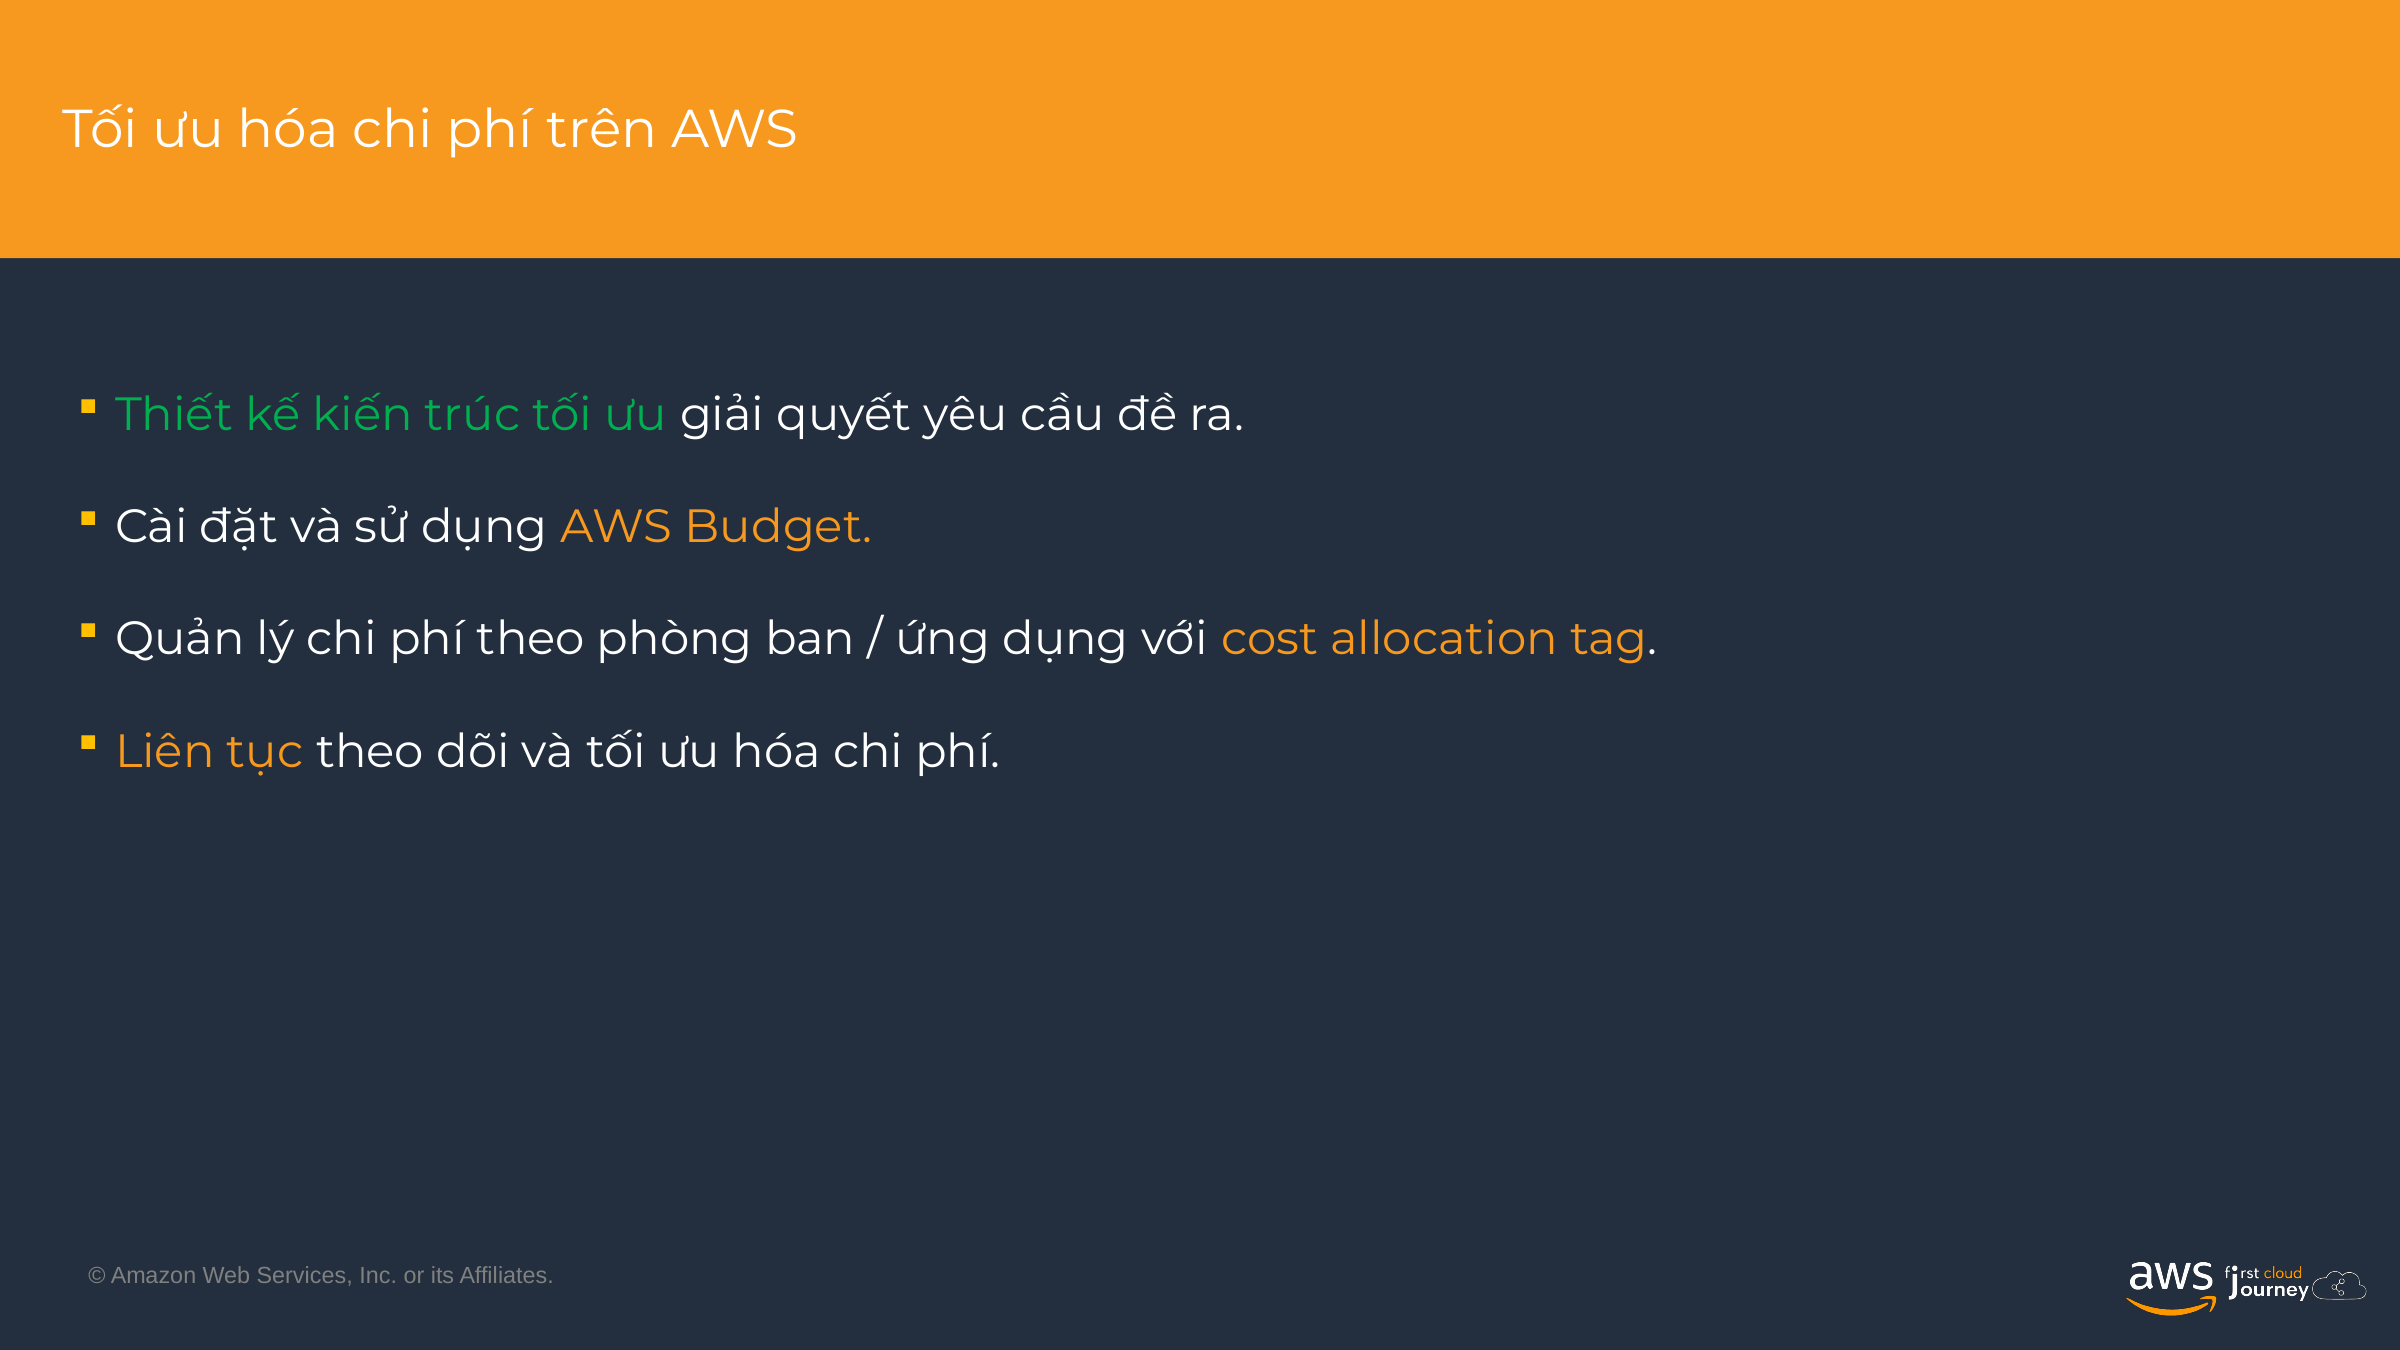

Tối ưu hóa chi phí trên AWS
Thiết kế kiến trúc tối ưu giải quyết yêu cầu đề ra.
Cài đặt và sử dụng AWS Budget.
Quản lý chi phí theo phòng ban / ứng dụng với cost allocation tag.
Liên tục theo dõi và tối ưu hóa chi phí.